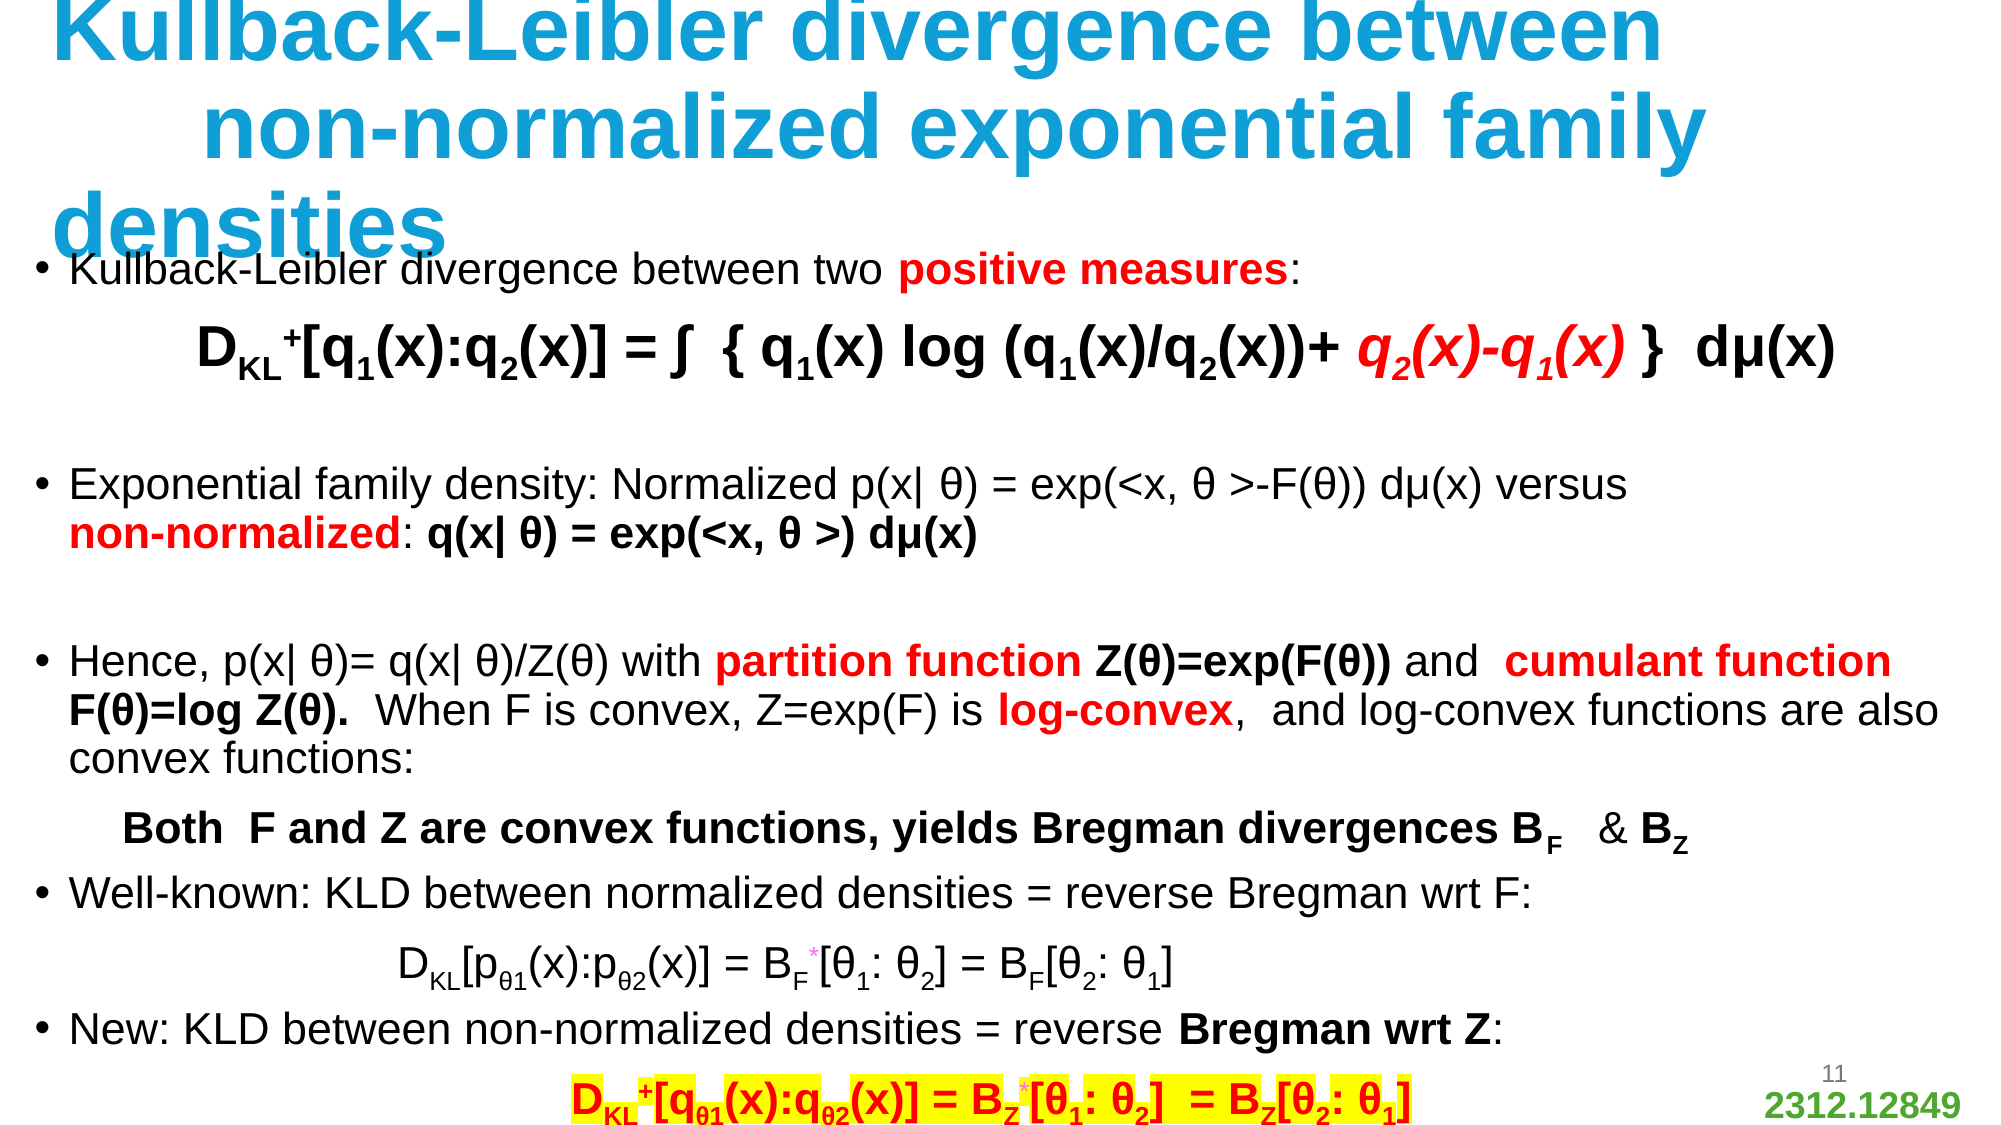

# Kullback-Leibler divergence between non-normalized exponential family densities
Kullback-Leibler divergence between two positive measures:
    DKL+[q1(x):q2(x)] = ∫  { q1(x) log (q1(x)/q2(x))+ q2(x)-q1(x) }  dμ(x)

Exponential family density: Normalized p(x| θ) = exp(<x, θ >-F(θ)) dμ(x) versus                          non-normalized: q(x| θ) = exp(<x, θ >) dμ(x)

Hence, p(x| θ)= q(x| θ)/Z(θ) with partition function Z(θ)=exp(F(θ)) and  cumulant function F(θ)=log Z(θ).  When F is convex, Z=exp(F) is log-convex,  and log-convex functions are also convex functions:
       Both  F and Z are convex functions, yields Bregman divergences BF　& BZ
Well-known: KLD between normalized densities = reverse Bregman wrt F:
                             DKL[pθ1(x):pθ2(x)] = BF*[θ1: θ2] = BF[θ2: θ1]
New: KLD between non-normalized densities = reverse Bregman wrt Z:
DKL+[qθ1(x):qθ2(x)] = BZ*[θ1: θ2]  = BZ[θ2: θ1]

11
2312.12849